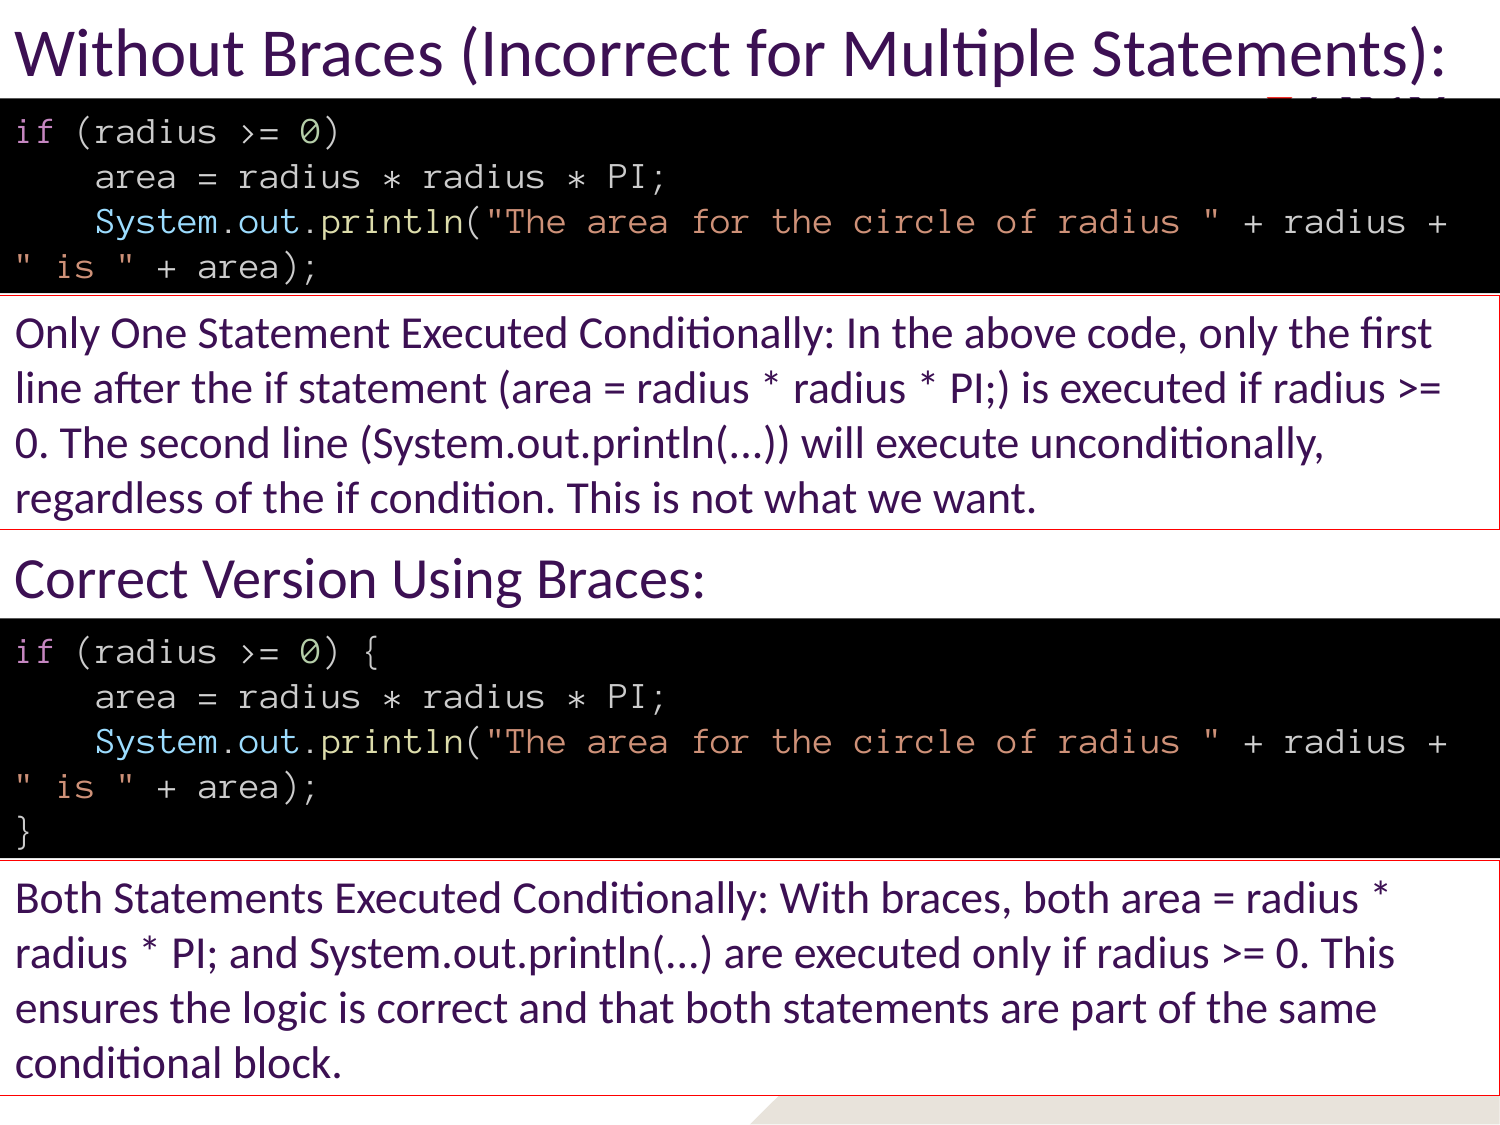

Without Braces (Incorrect for Multiple Statements):
if (radius >= 0)
    area = radius * radius * PI;
    System.out.println("The area for the circle of radius " + radius + " is " + area);
Only One Statement Executed Conditionally: In the above code, only the first line after the if statement (area = radius * radius * PI;) is executed if radius >= 0. The second line (System.out.println(...)) will execute unconditionally, regardless of the if condition. This is not what we want.
Correct Version Using Braces:
if (radius >= 0) {
    area = radius * radius * PI;
    System.out.println("The area for the circle of radius " + radius + " is " + area);
}
Both Statements Executed Conditionally: With braces, both area = radius * radius * PI; and System.out.println(...) are executed only if radius >= 0. This ensures the logic is correct and that both statements are part of the same conditional block.